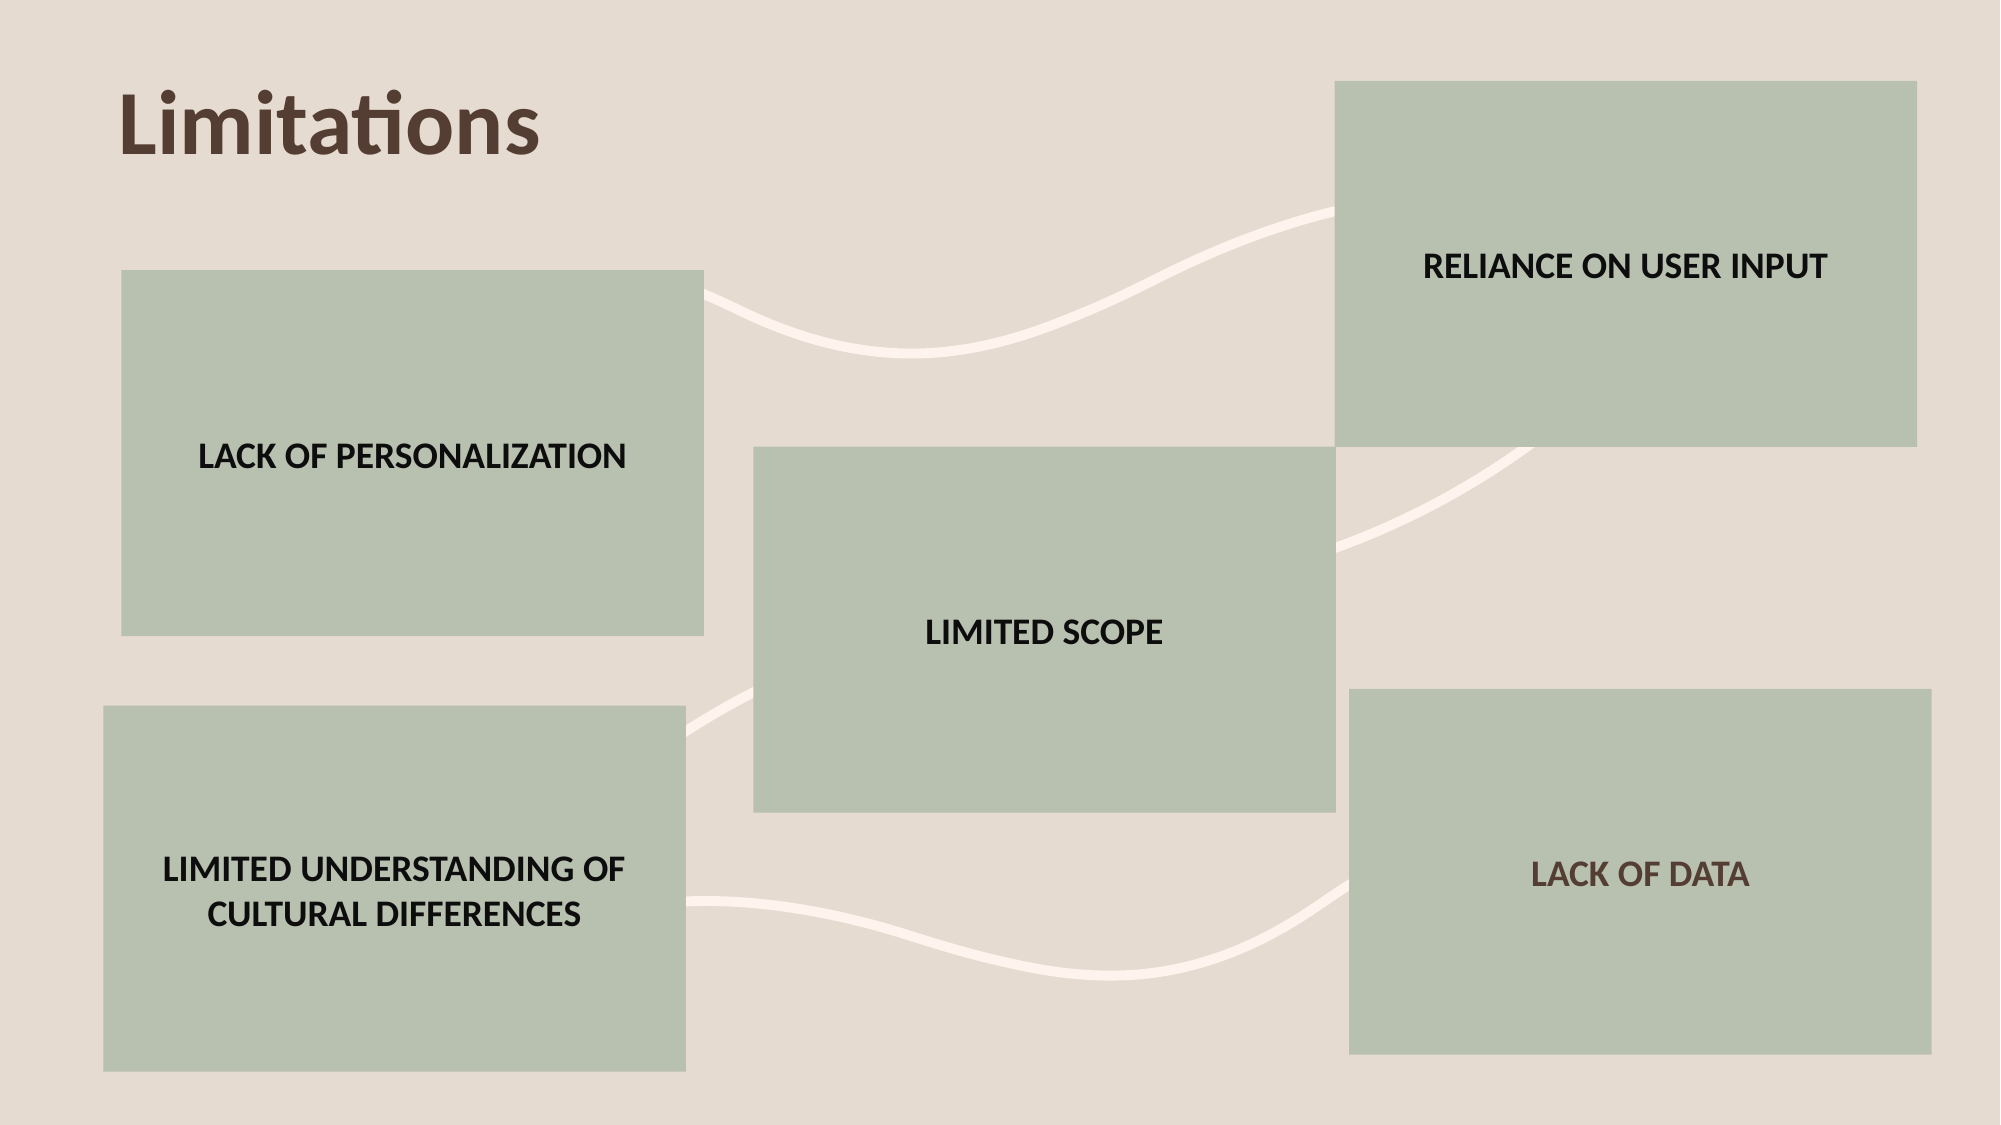

# Limitations
Reliance on user input
Lack of personalization
Limited scope
Lack of data
Limited understanding of cultural differences